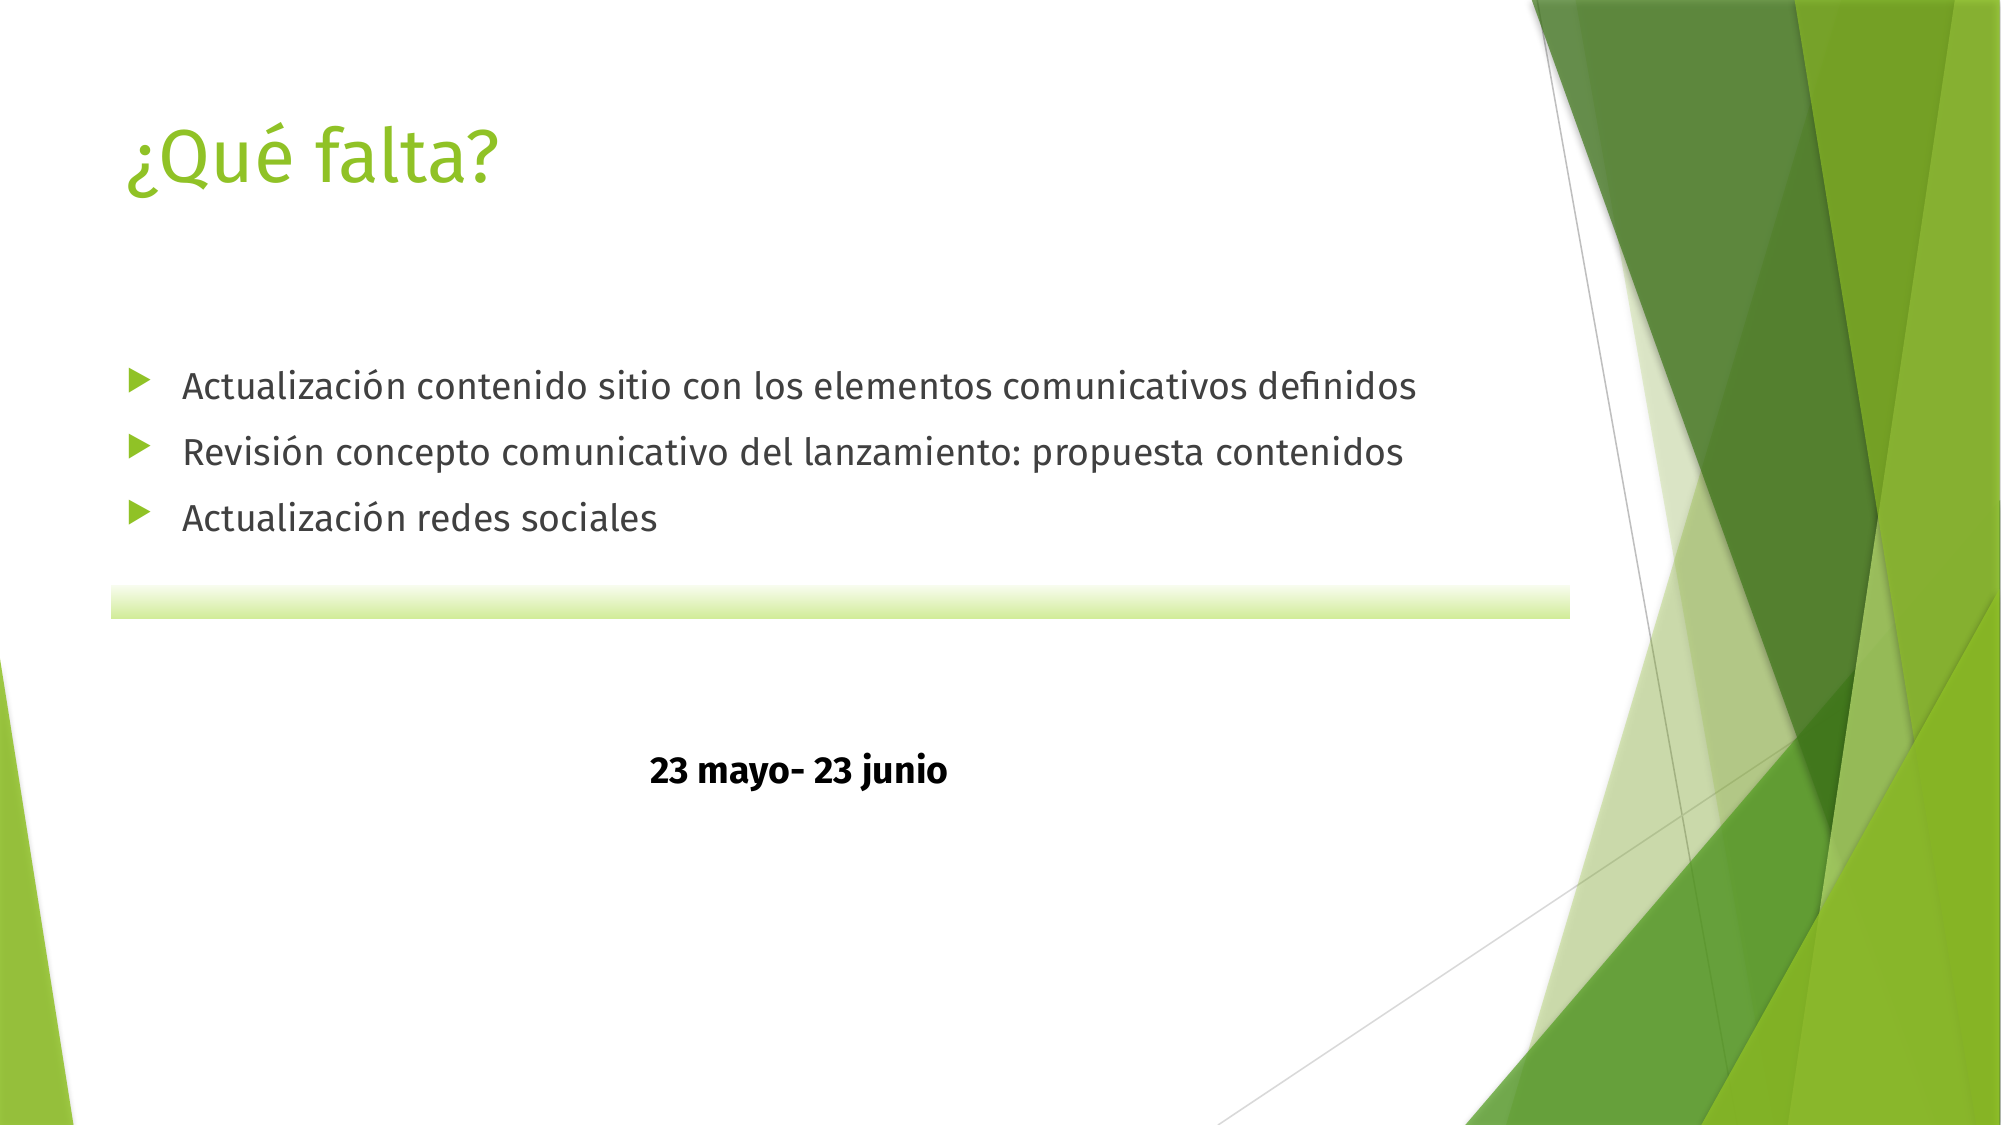

# ¿Qué falta?
Actualización contenido sitio con los elementos comunicativos definidos
Revisión concepto comunicativo del lanzamiento: propuesta contenidos
Actualización redes sociales

23 mayo- 23 junio